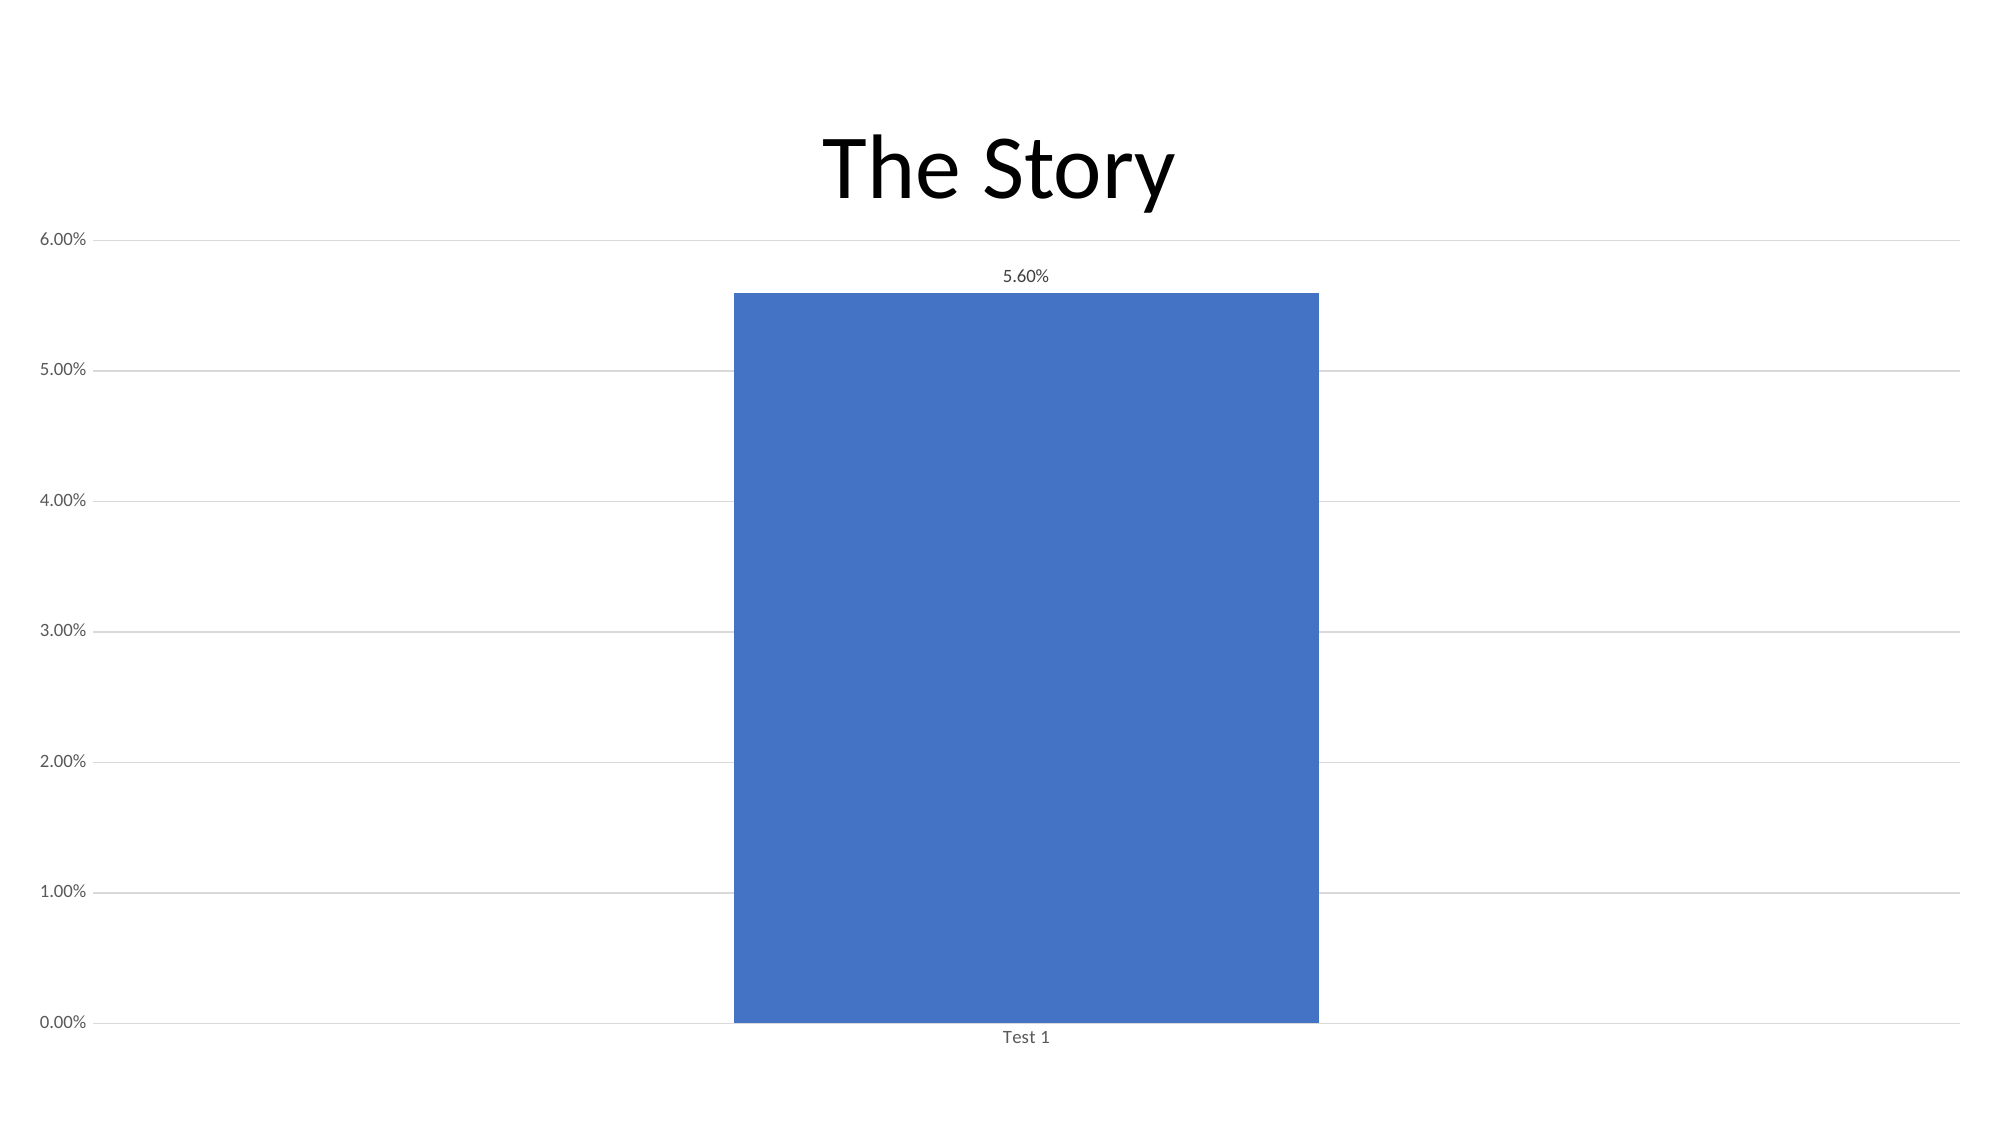

# The Story

### Chart

| Category | Test 1 |
|---|---|
| Test 1 | 0.056 |